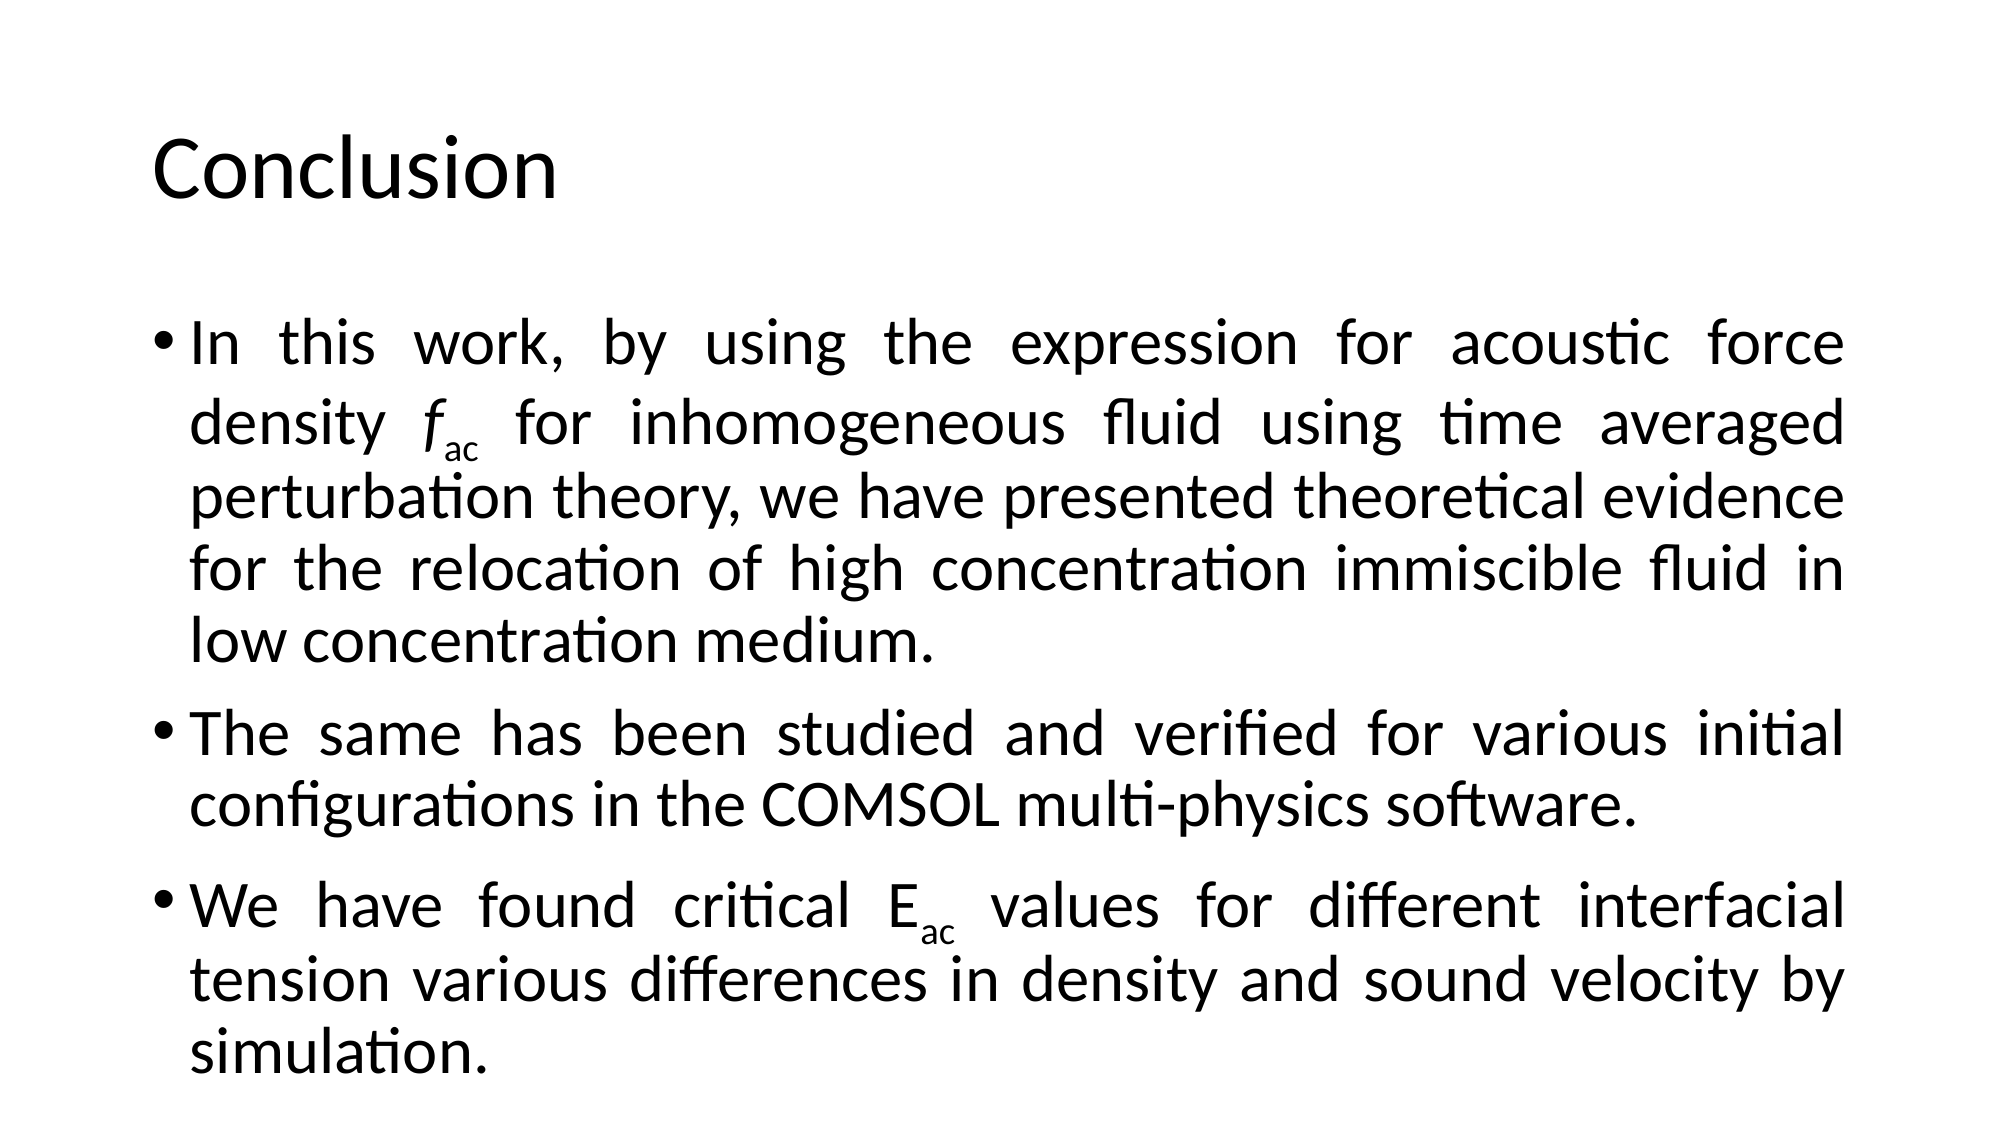

# Conclusion
In this work, by using the expression for acoustic force density fac for inhomogeneous fluid using time averaged perturbation theory, we have presented theoretical evidence for the relocation of high concentration immiscible fluid in low concentration medium.
The same has been studied and verified for various initial configurations in the COMSOL multi-physics software.
We have found critical Eac values for different interfacial tension various differences in density and sound velocity by simulation.